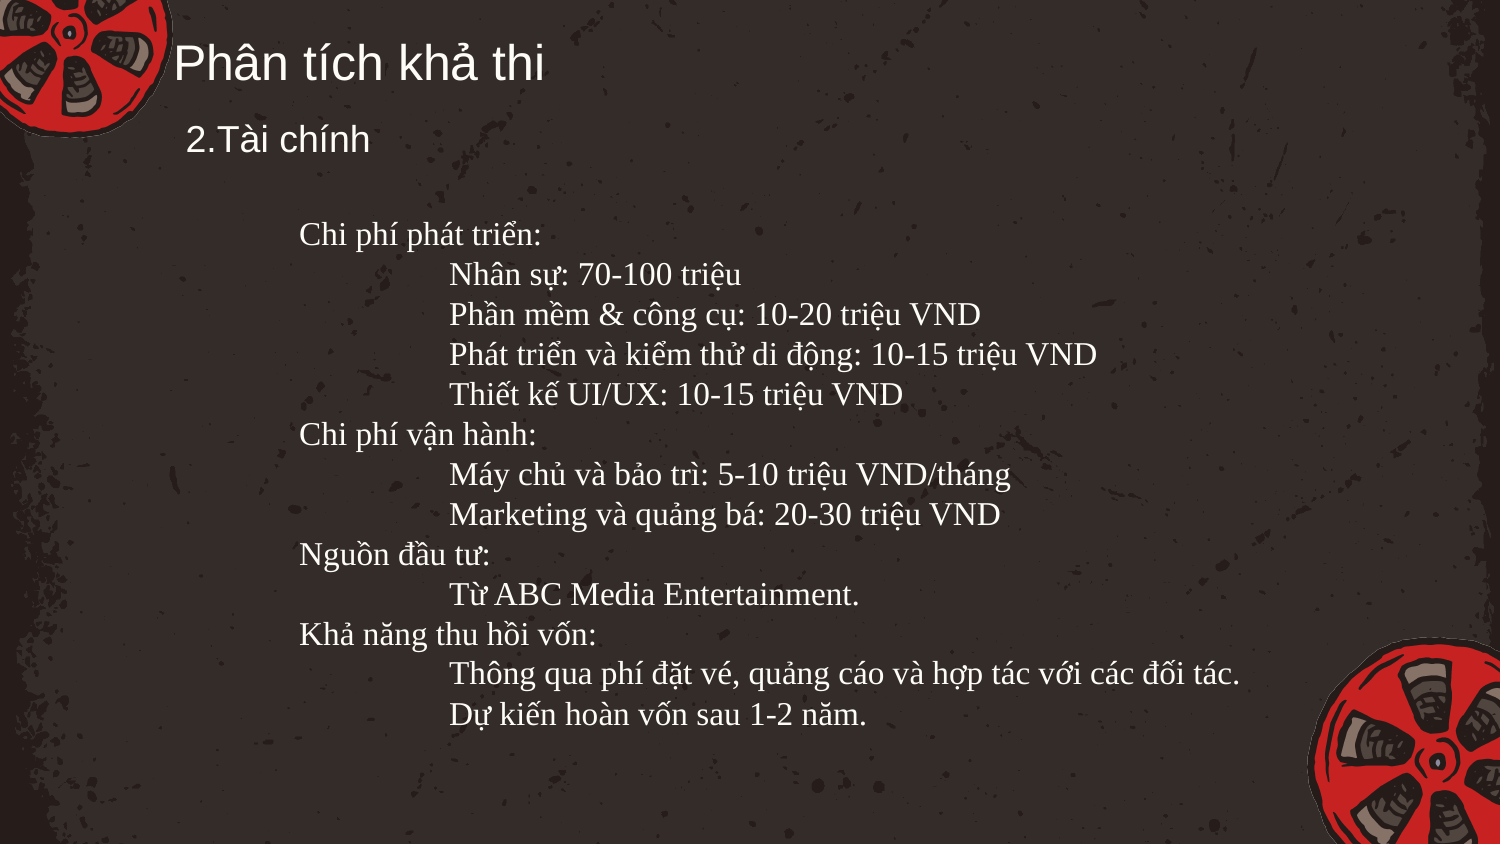

Phân tích khả thi
2.Tài chính

Chi phí phát triển:
	Nhân sự: 70-100 triệu
	Phần mềm & công cụ: 10-20 triệu VND
	Phát triển và kiểm thử di động: 10-15 triệu VND
	Thiết kế UI/UX: 10-15 triệu VND
Chi phí vận hành:
	Máy chủ và bảo trì: 5-10 triệu VND/tháng
	Marketing và quảng bá: 20-30 triệu VND
Nguồn đầu tư:
	Từ ABC Media Entertainment.
Khả năng thu hồi vốn:
	Thông qua phí đặt vé, quảng cáo và hợp tác với các đối tác.
	Dự kiến hoàn vốn sau 1-2 năm.